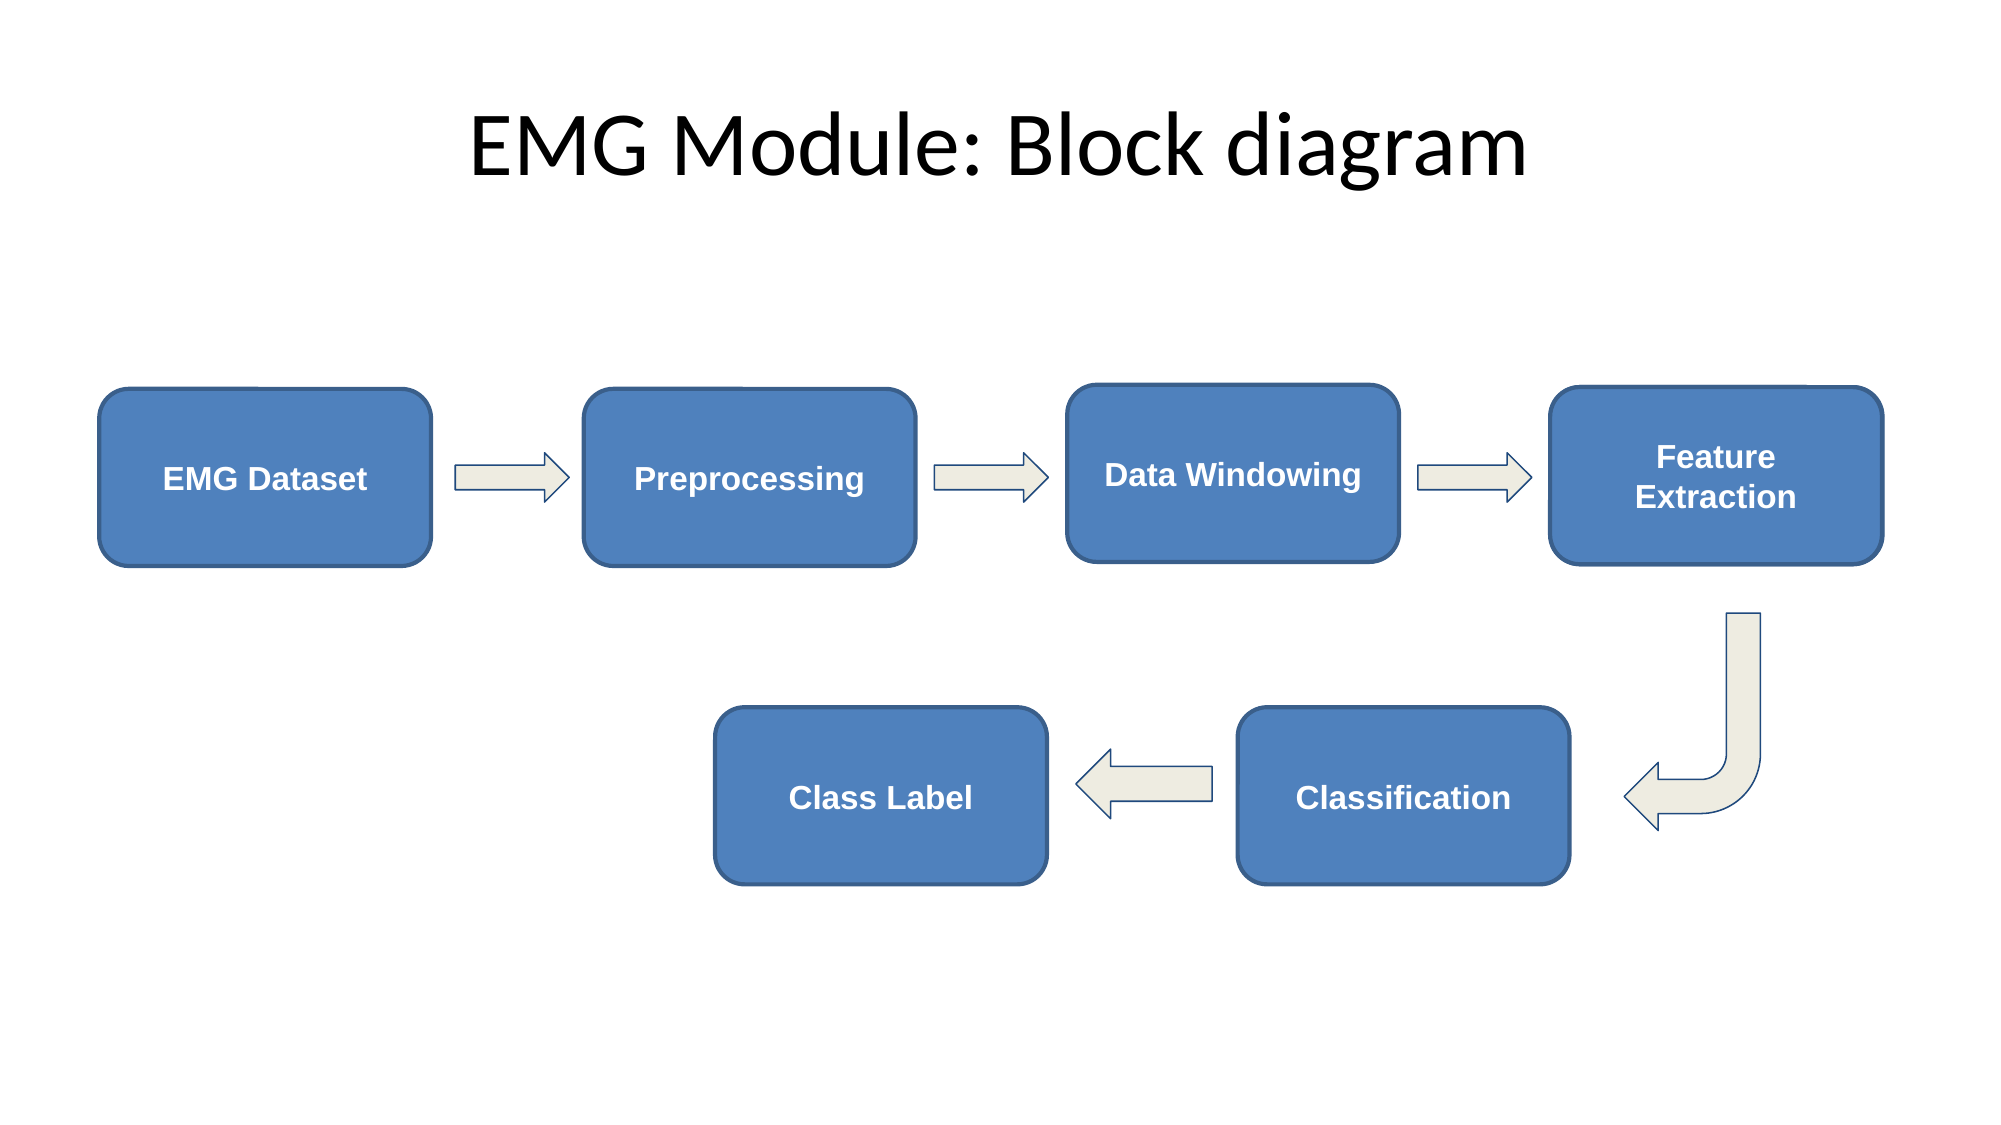

# EMG Module: Block diagram

Data Windowing
Feature Extraction
Feature Extraction
EMG Dataset

Preprocessing

Class Label
Classification